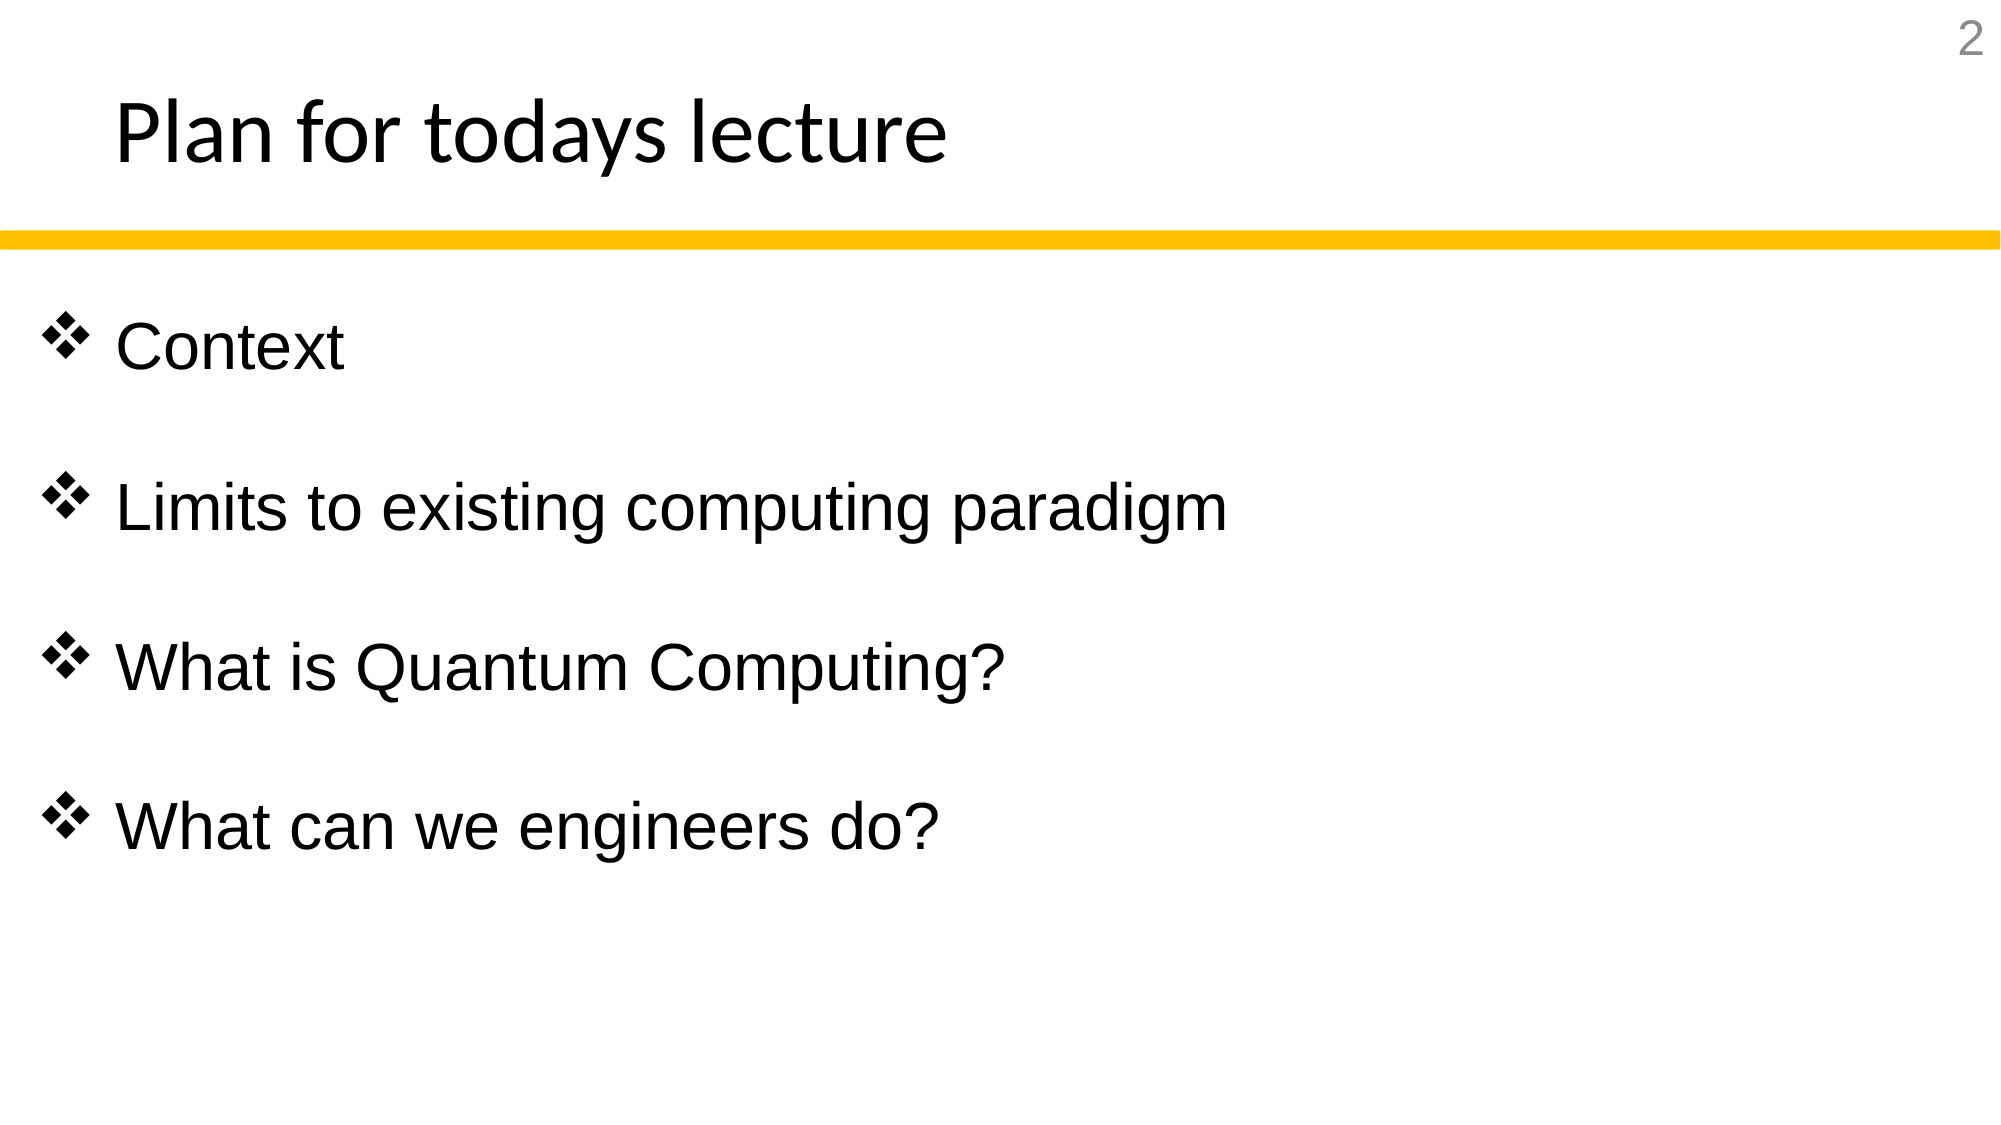

2
# Plan for todays lecture
 Context

 Limits to existing computing paradigm

 What is Quantum Computing?

 What can we engineers do?